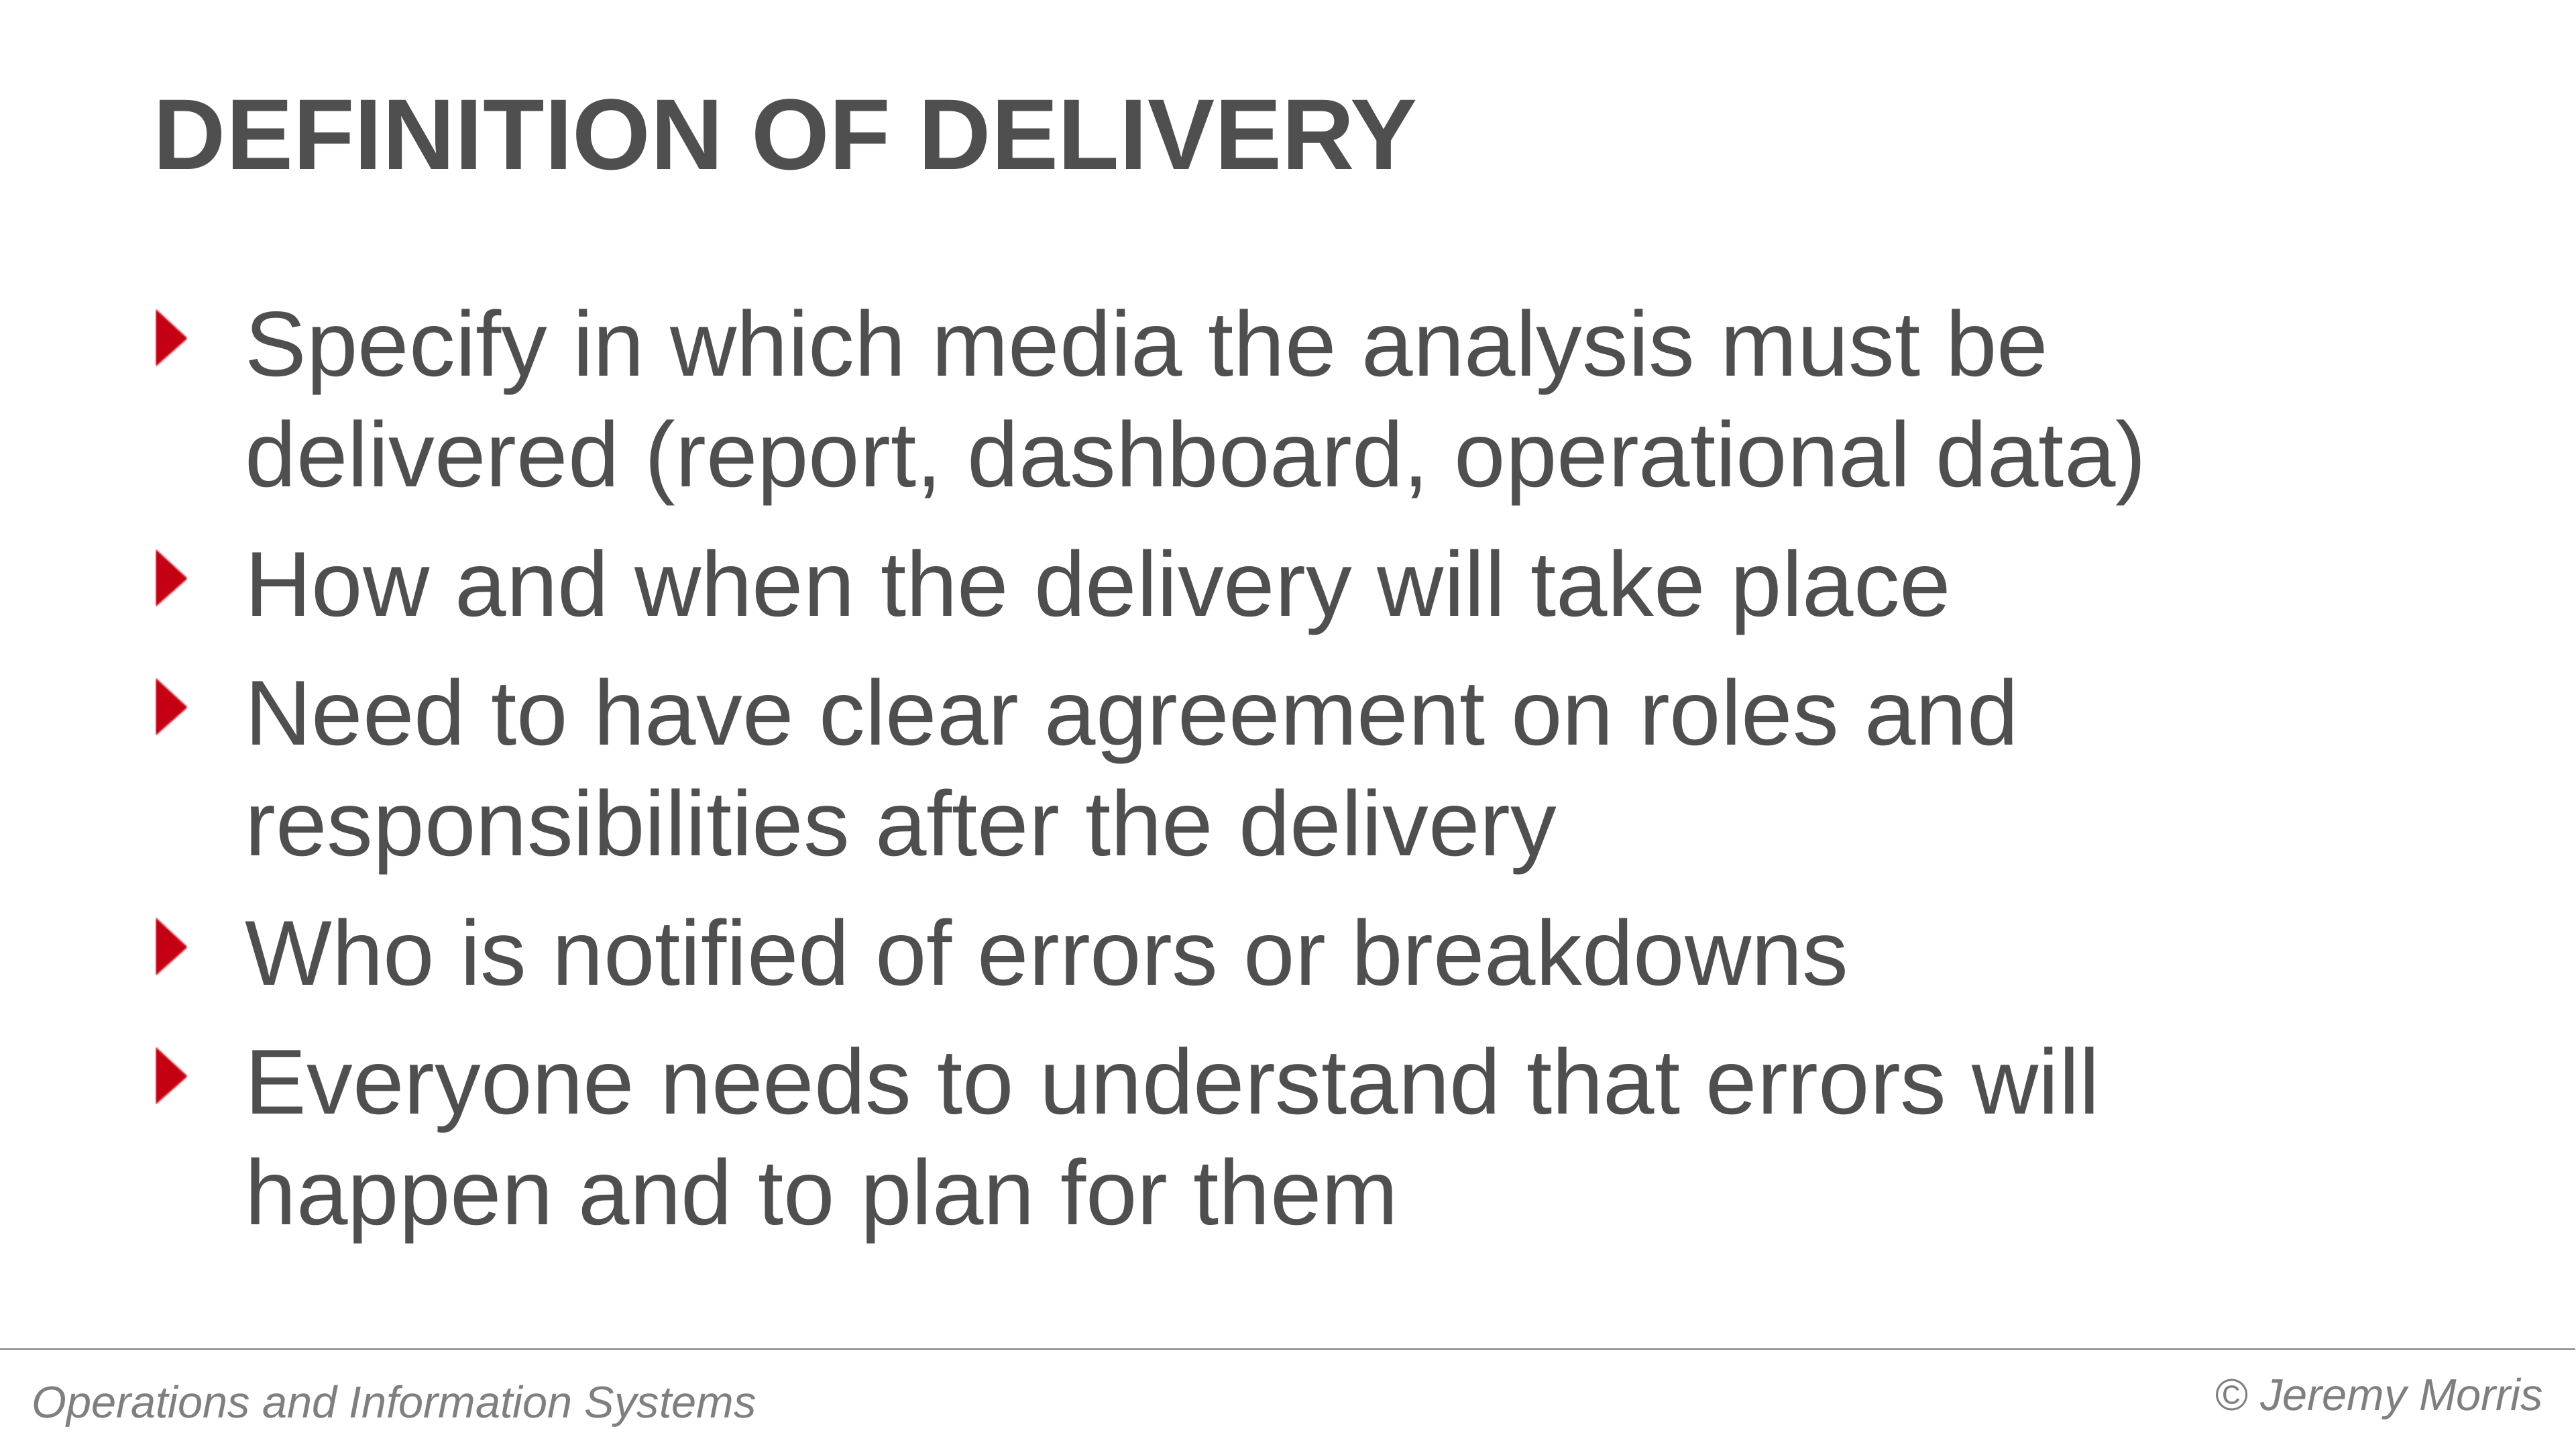

# Definition of delivery
Specify in which media the analysis must be delivered (report, dashboard, operational data)
How and when the delivery will take place
Need to have clear agreement on roles and responsibilities after the delivery
Who is notified of errors or breakdowns
Everyone needs to understand that errors will happen and to plan for them